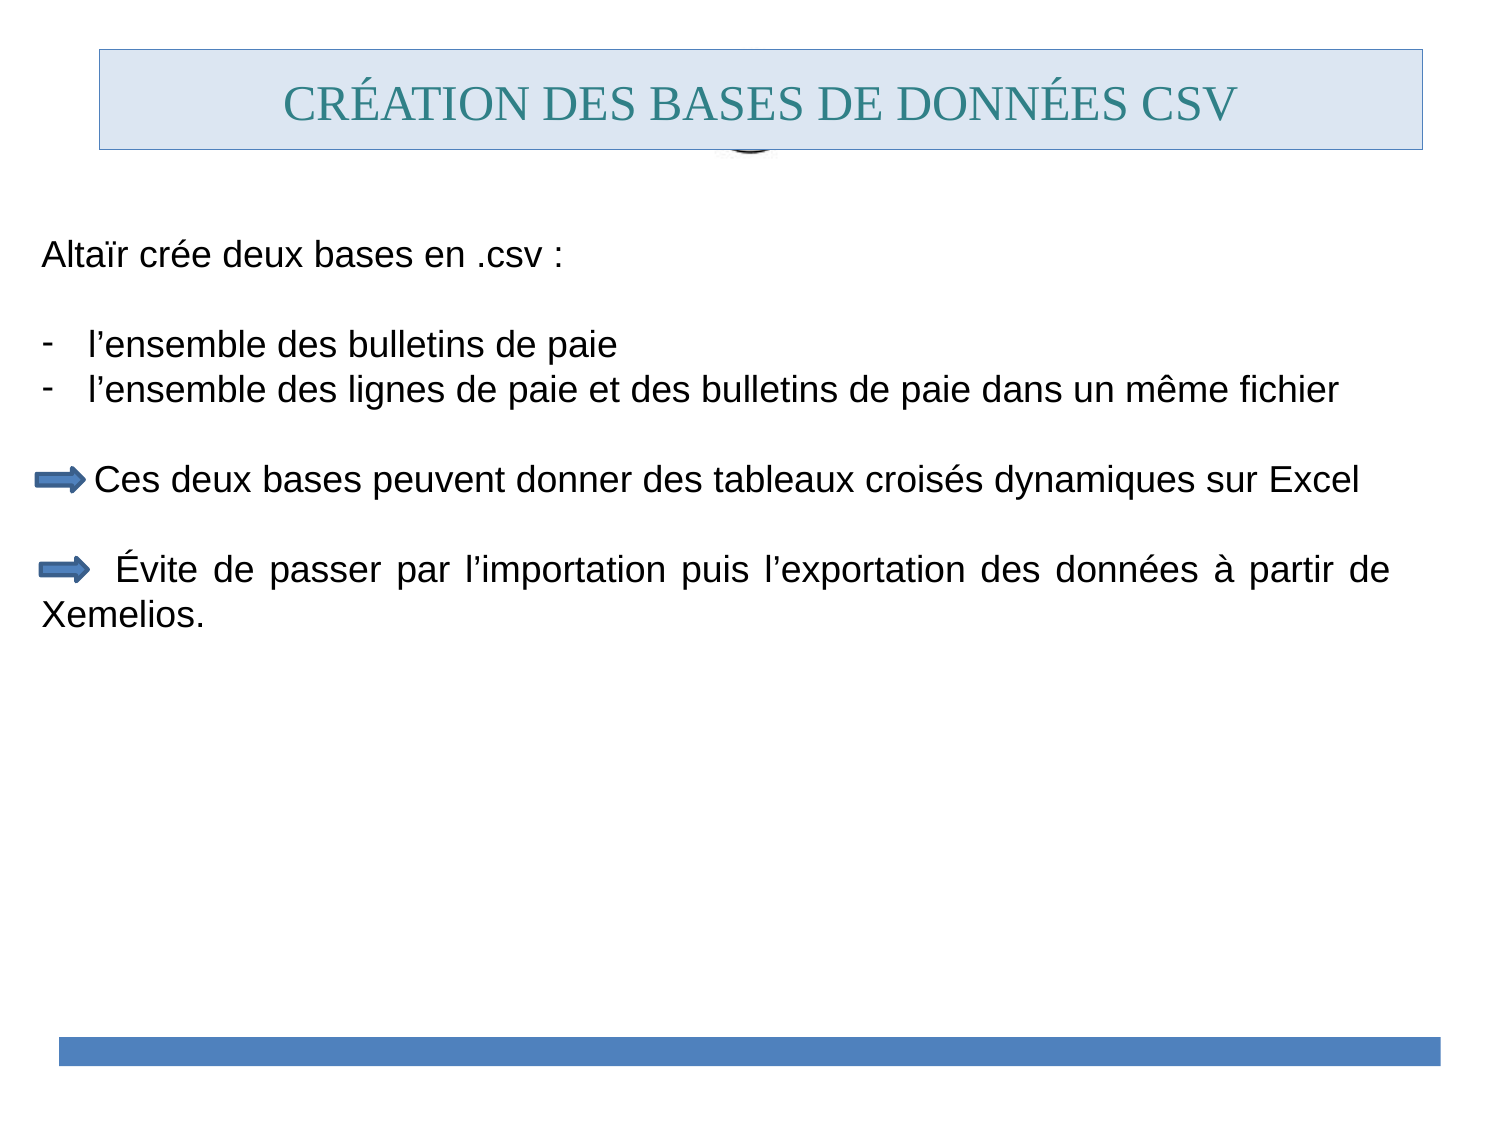

Création des bases de données csv

Altaïr crée deux bases en .csv :

l’ensemble des bulletins de paie
l’ensemble des lignes de paie et des bulletins de paie dans un même fichier

     Ces deux bases peuvent donner des tableaux croisés dynamiques sur Excel

     Évite de passer par l’importation puis l’exportation des données à partir de Xemelios.

Métodologie et contrôle de la fonction RH des collectivités- 13 et 14 octobre 2016